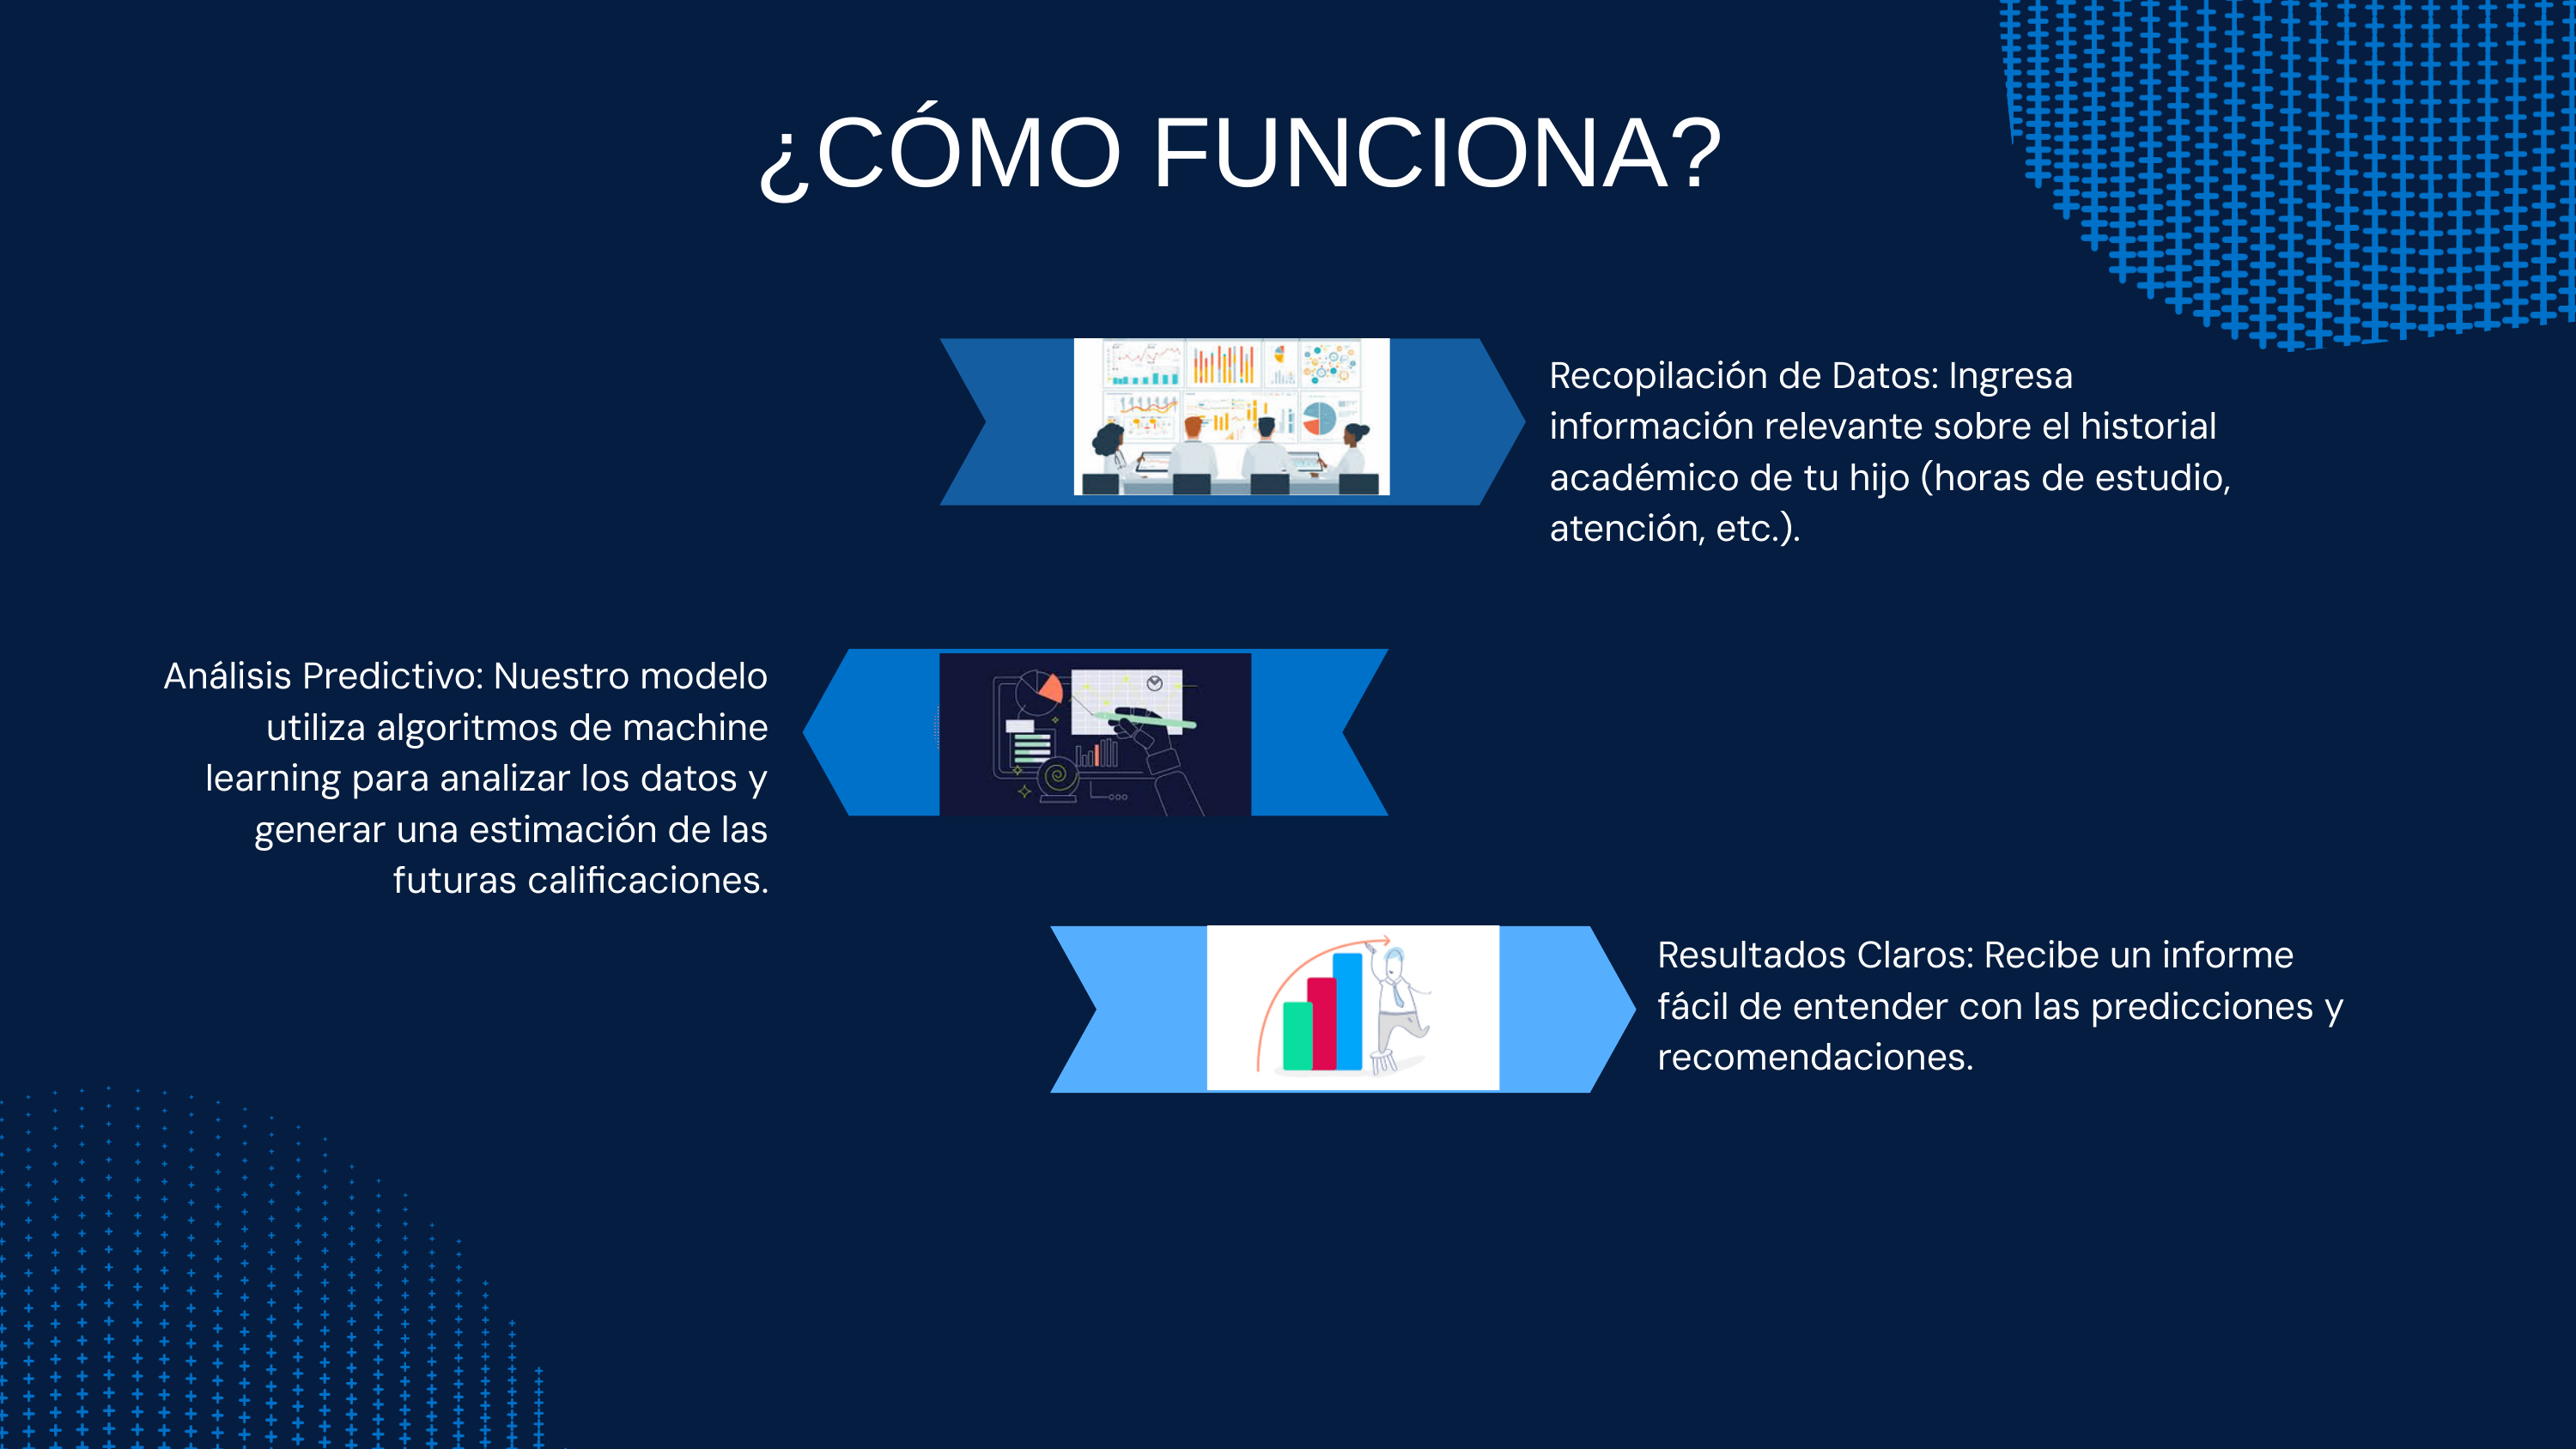

¿CÓMO FUNCIONA?

Recopilación de Datos: Ingresa información relevante sobre el historial académico de tu hijo (horas de estudio, atención, etc.).
Análisis Predictivo: Nuestro modelo utiliza algoritmos de machine learning para analizar los datos y generar una estimación de las futuras calificaciones.

Resultados Claros: Recibe un informe fácil de entender con las predicciones y recomendaciones.